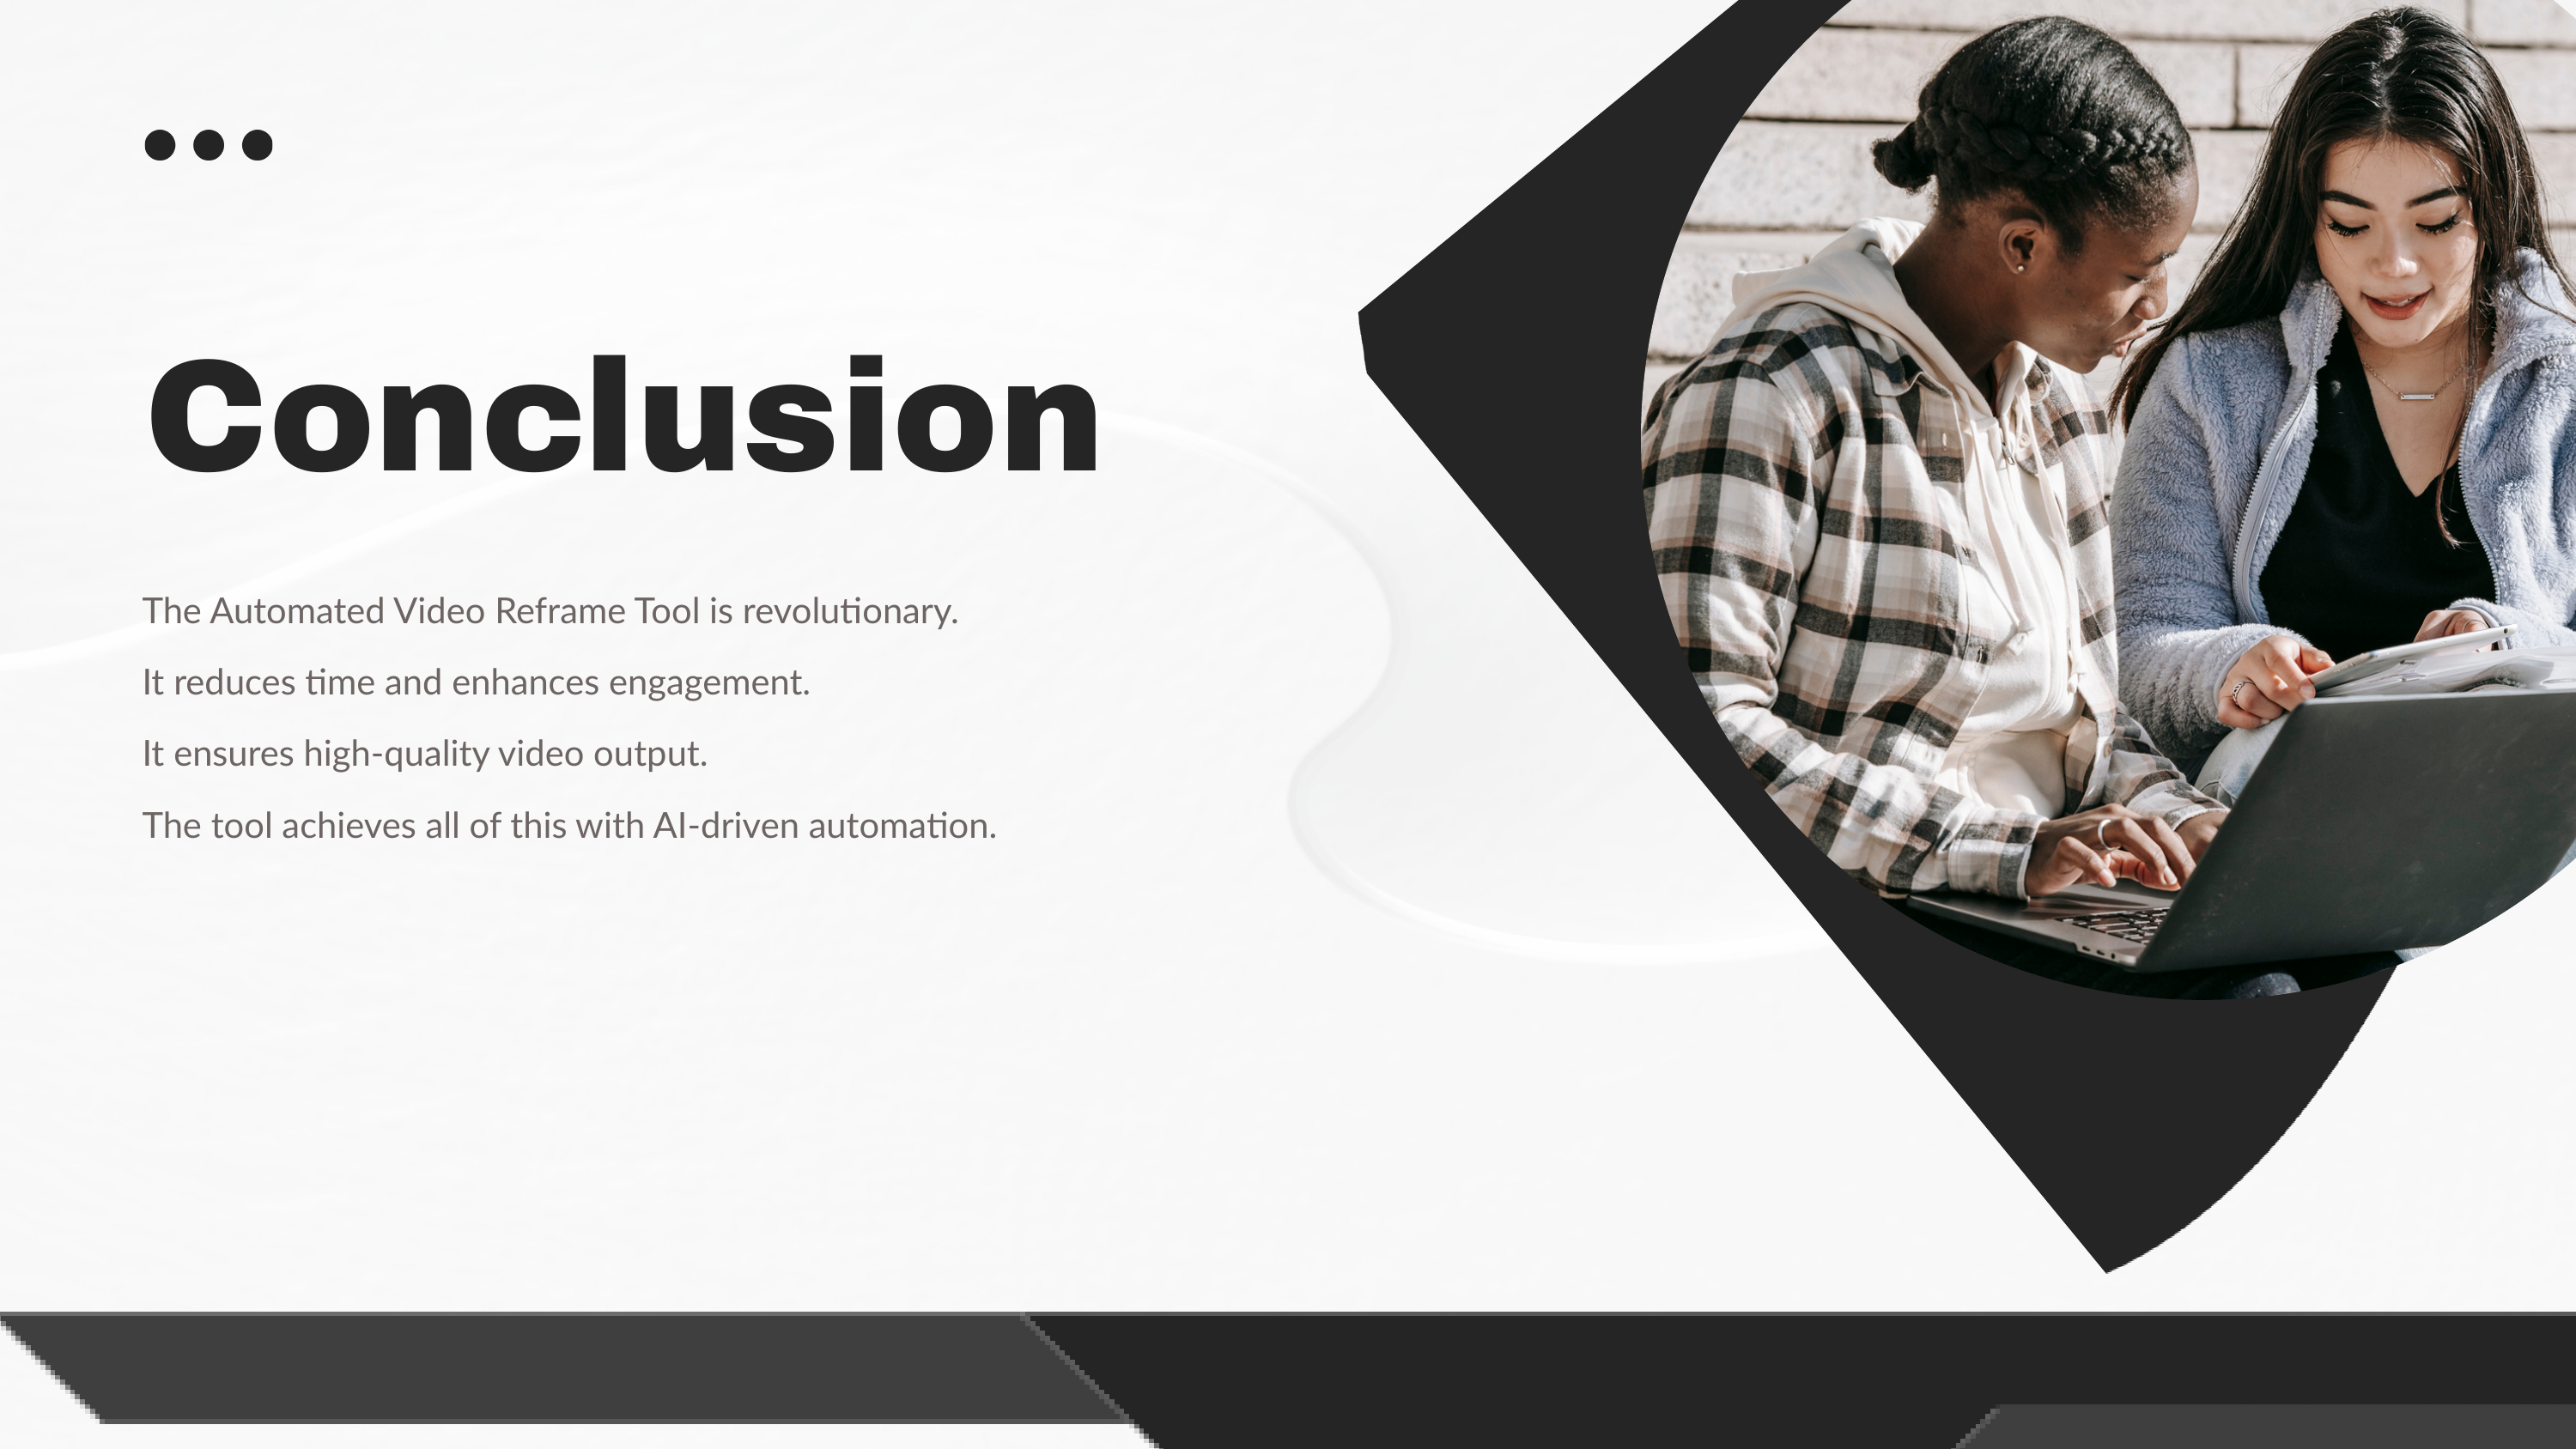

Conclusion
The Automated Video Reframe Tool is revolutionary.
It reduces time and enhances engagement.
It ensures high-quality video output.
The tool achieves all of this with AI-driven automation.